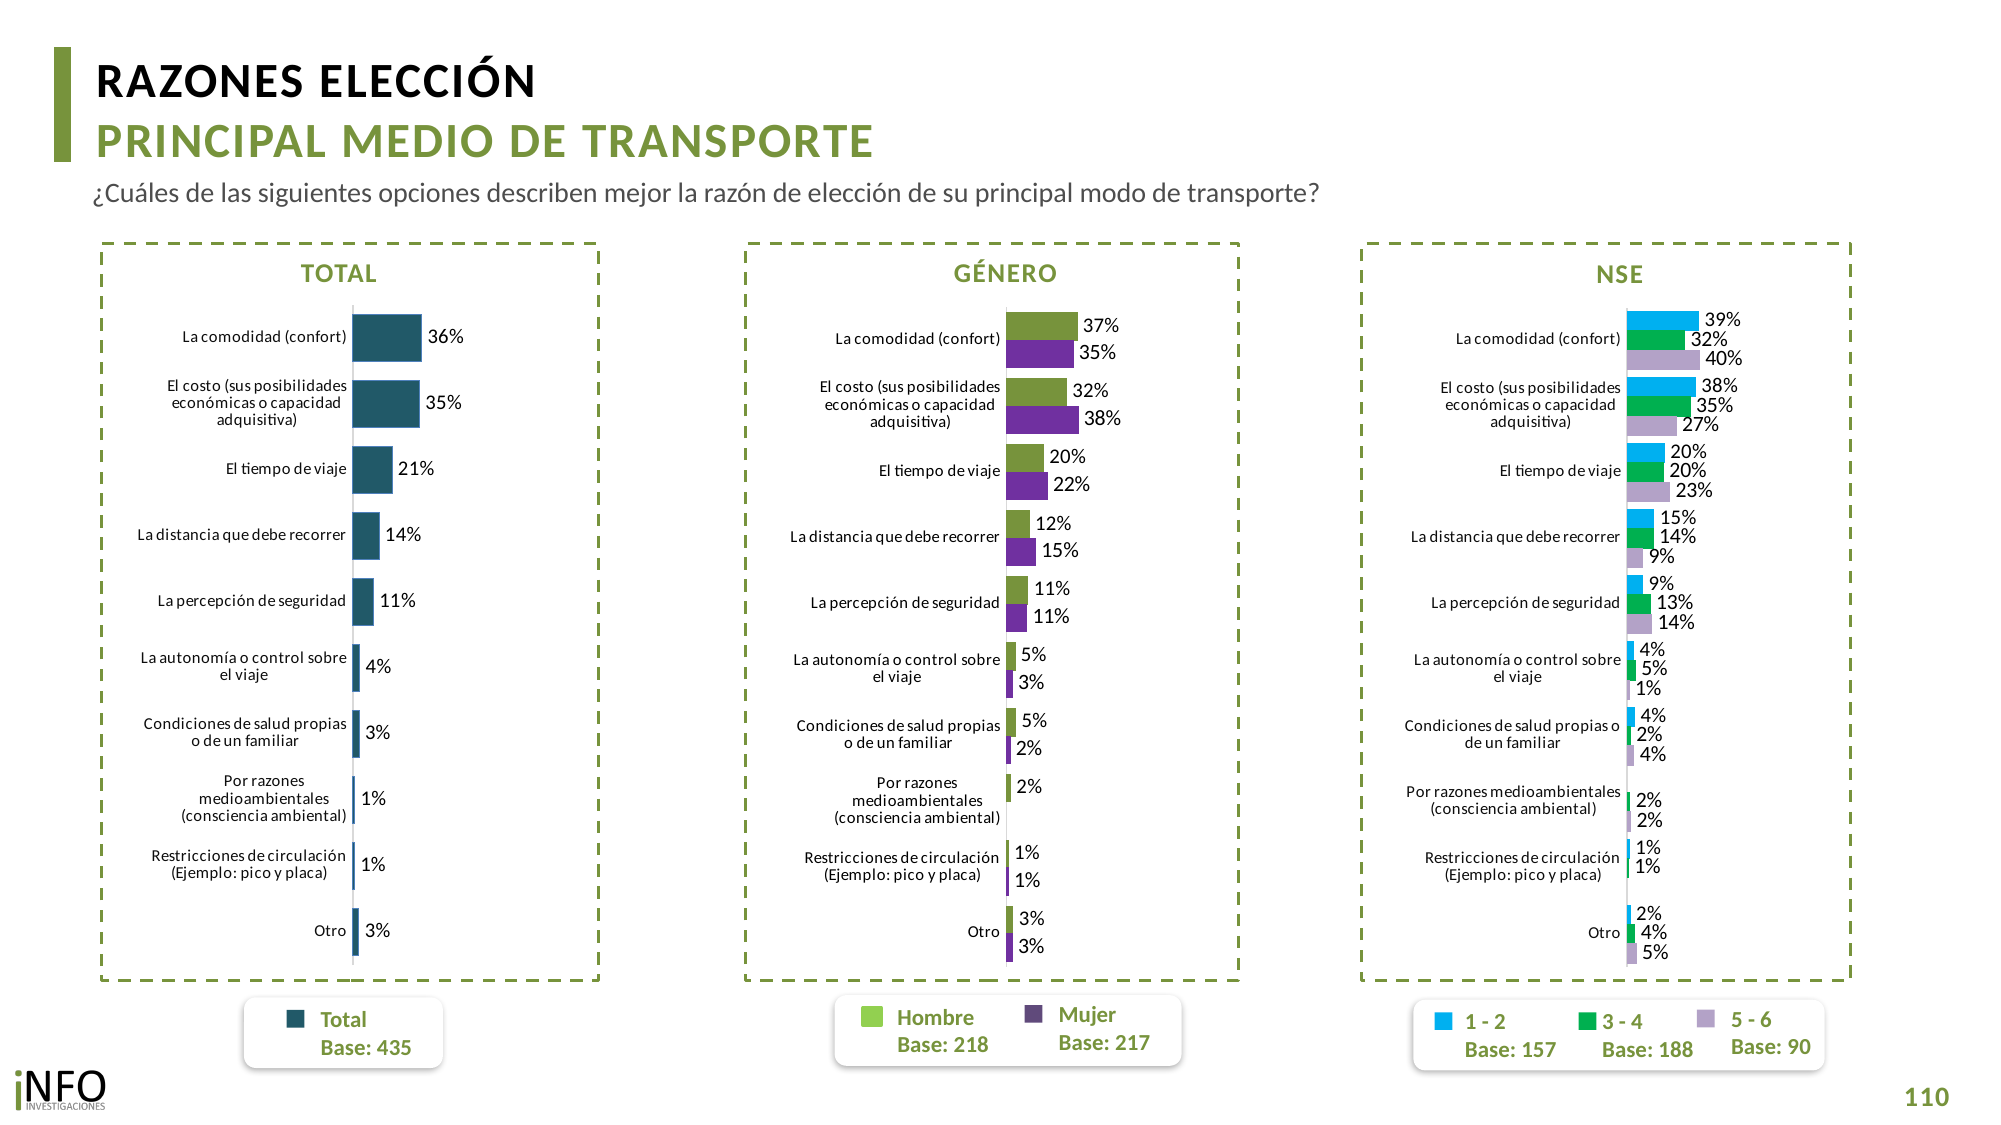

RAZONES ELECCIÓN
PRINCIPAL MEDIO DE TRANSPORTE

¿Cuáles de las siguientes opciones describen mejor la razón de elección de su principal modo de transporte?

TOTAL
GÉNERO
NSE

### Chart

| Category | Total |
|---|---|
| La comodidad (confort) | 0.3620012868988355 |
| El costo (sus posibilidades económicas o capacidad adquisitiva) | 0.35029663994637816 |
| El tiempo de viaje | 0.20638751797878563 |
| La distancia que debe recorrer | 0.13832366622459474 |
| La percepción de seguridad | 0.10916253954461441 |
| La autonomía o control sobre el viaje | 0.03713569079348736 |
| Condiciones de salud propias o de un familiar | 0.03276787239134075 |
| Por razones medioambientales (consciencia ambiental) | 0.009677307595246853 |
| Restricciones de circulación (Ejemplo: pico y placa) | 0.00951810717409393 |
| Otro | 0.032385369959112176 |

### Chart

| Category | Hombre | Mujer |
|---|---|---|
| La comodidad (confort) | 0.3736444612040703 | 0.35218878781145607 |
| El costo (sus posibilidades económicas o capacidad adquisitiva) | 0.3164308933992814 | 0.3788376201271483 |
| El tiempo de viaje | 0.19519176959107412 | 0.21582294065279092 |
| La distancia que debe recorrer | 0.11966193114562401 | 0.15405118636908502 |
| La percepción de seguridad | 0.11319324481871997 | 0.10576558861123572 |
| La autonomía o control sobre el viaje | 0.045116748705769406 | 0.030409507587125642 |
| Condiciones de salud propias o de un familiar | 0.04918983618132656 | 0.0189279606561179 |
| Por razones medioambientales (consciencia ambiental) | 0.021160068320464586 | None |
| Restricciones de circulación (Ejemplo: pico y placa) | 0.009553821456553572 | 0.009488008306306361 |
| Otro | 0.034223310715166655 | 0.030836411615051615 |

### Chart

| Category | 1 - 2 | 3 - 4 | 5 - 6 |
|---|---|---|---|
| La comodidad (confort) | 0.39238098118635006 | 0.3161325501241409 | 0.39676448105172635 |
| El costo (sus posibilidades económicas o capacidad adquisitiva) | 0.3753195473258205 | 0.34618175195737527 | 0.26875104391110305 |
| El tiempo de viaje | 0.20484764197372918 | 0.1997455643151789 | 0.23397170528402042 |
| La distancia que debe recorrer | 0.14752908232620596 | 0.14368746638490373 | 0.0858163106825468 |
| La percepción de seguridad | 0.08643313560108938 | 0.12729409503578415 | 0.13612704401087944 |
| La autonomía o control sobre el viaje | 0.036144850422087725 | 0.04592190720984293 | 0.012143113534819458 |
| Condiciones de salud propias o de un familiar | 0.04286633384258626 | 0.019649714508403075 | 0.037355861671098396 |
| Por razones medioambientales (consciencia ambiental) | None | 0.016682773613156746 | 0.020486005840735615 |
| Restricciones de circulación (Ejemplo: pico y placa) | 0.013563996704759572 | 0.007732370483353571 | None |
| Otro | 0.018373888393993346 | 0.04311460789520754 | 0.050473458227194276 |
Mujer
Base: 217

Hombre
Base: 218

5 - 6
Base: 90

1 - 2
Base: 157
3 - 4
Base: 188

Total
Base: 435

110